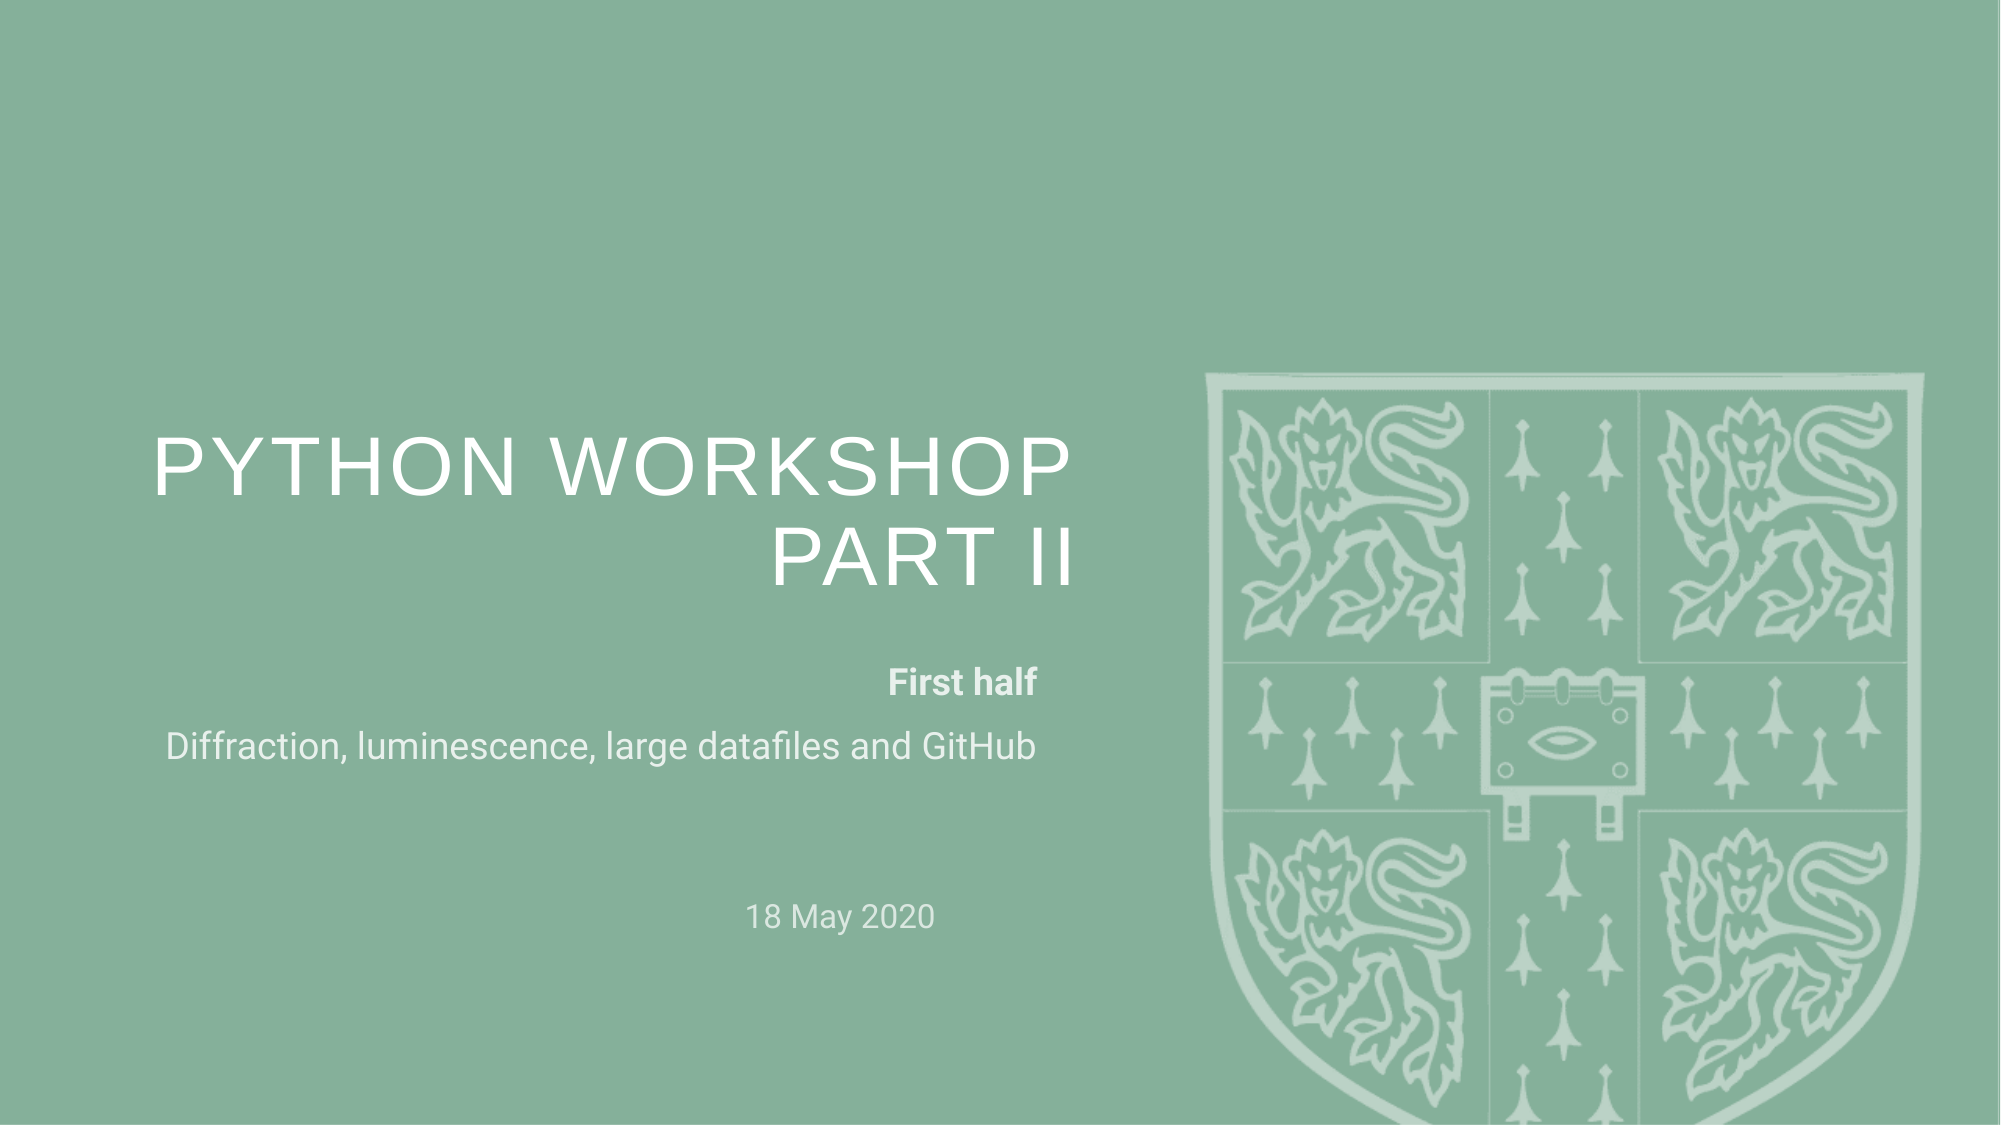

# Python Workshop part II
First half
Diffraction, luminescence, large datafiles and GitHub
18 May 2020